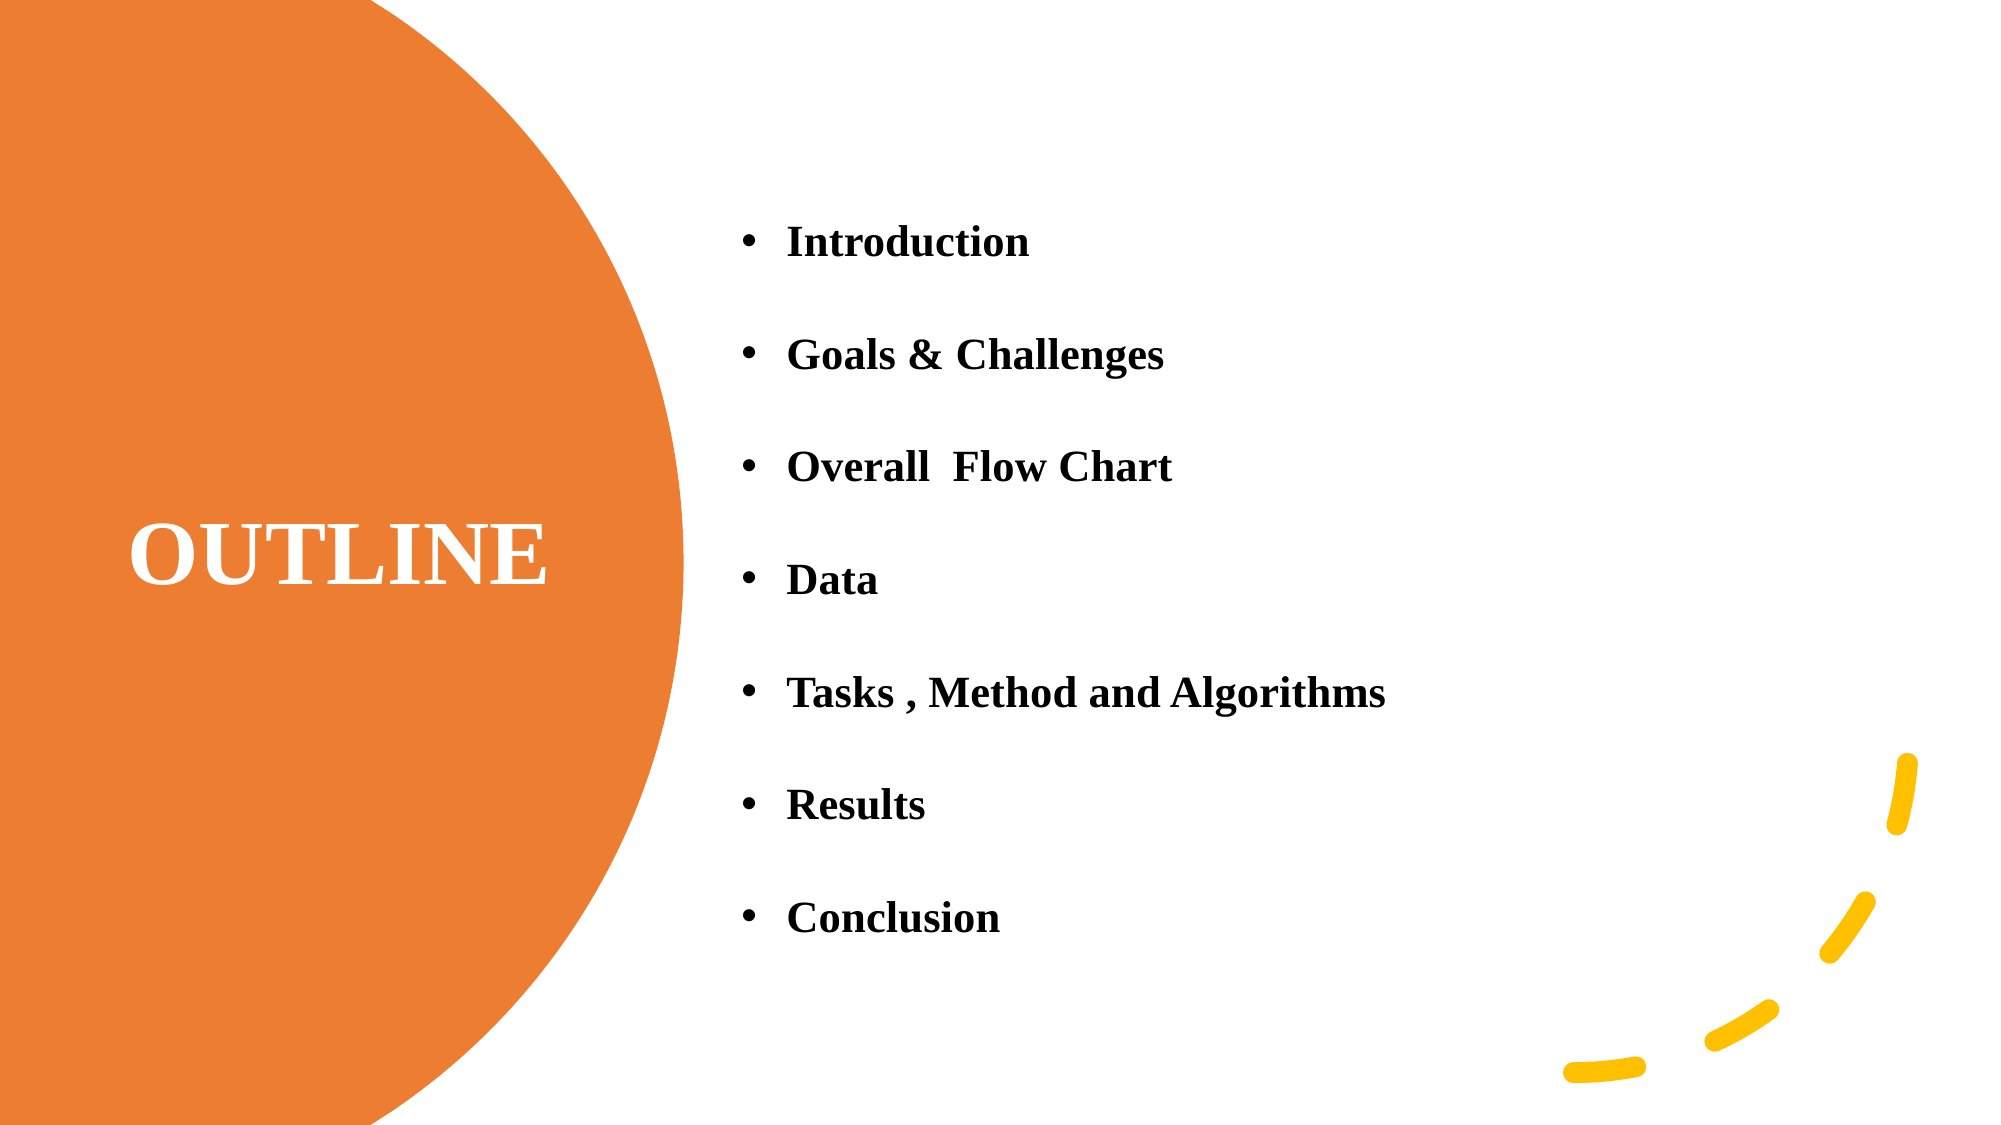

Introduction

Goals & Challenges

Overall  Flow Chart

Data

Tasks , Method and Algorithms

Results

Conclusion

# OUTLINE